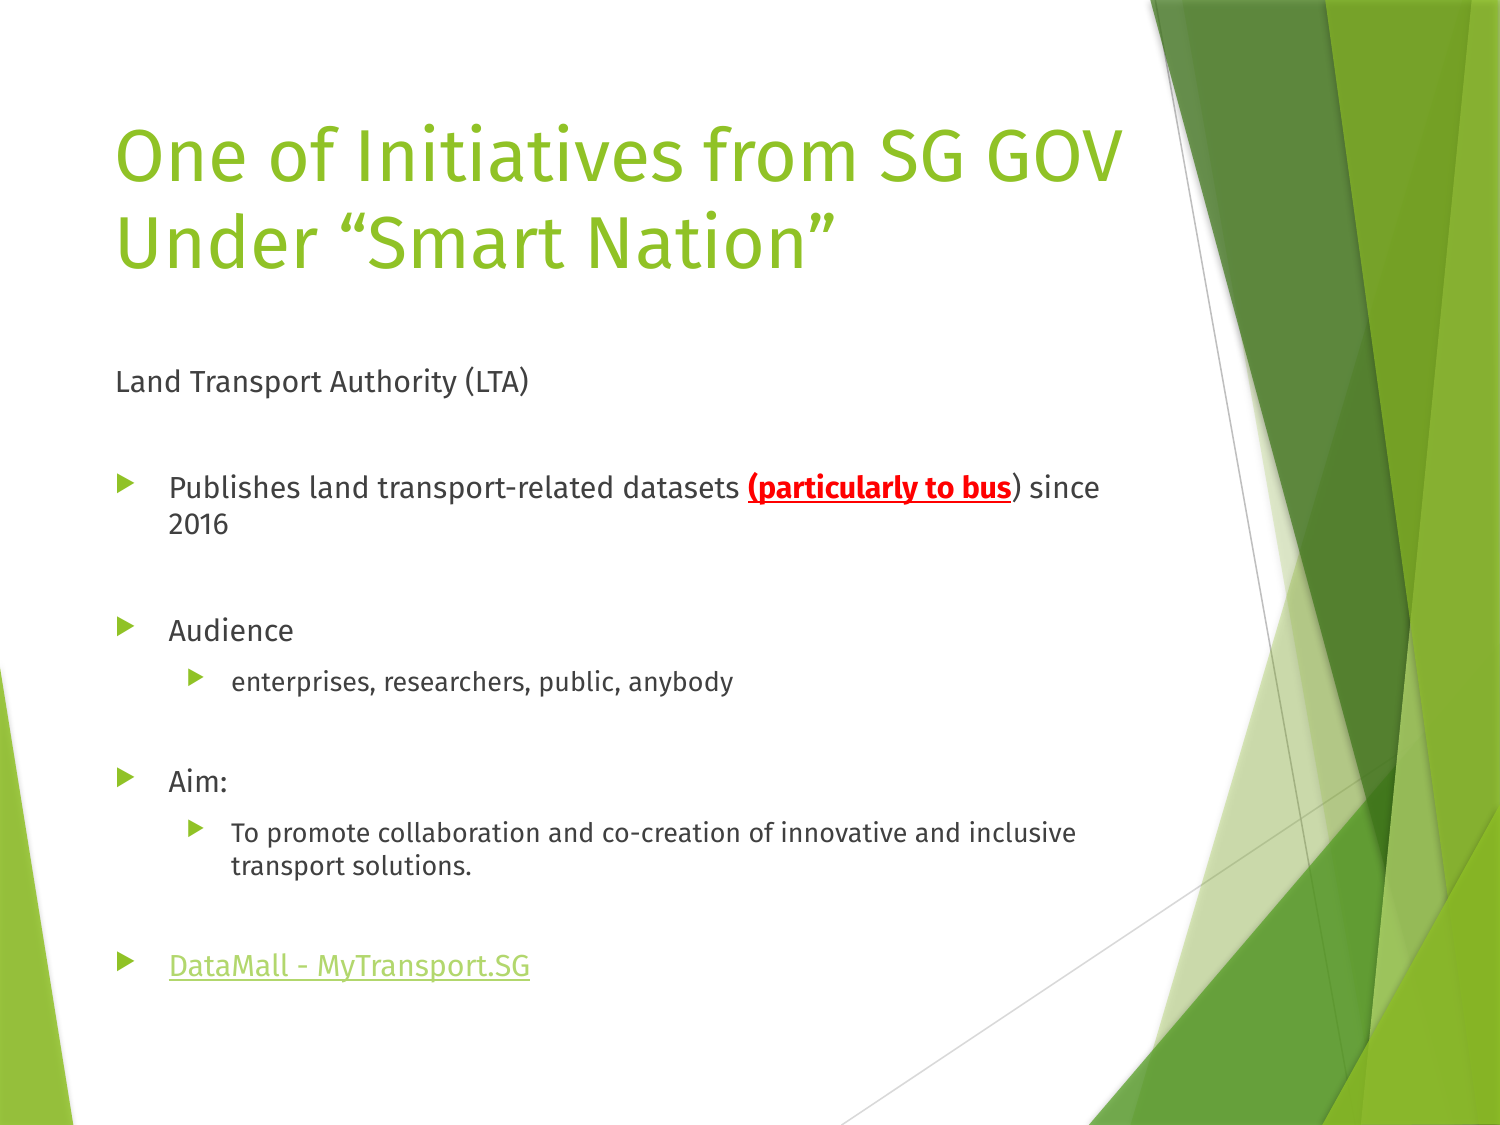

# One of Initiatives from SG GOV Under “Smart Nation”
Land Transport Authority (LTA)

Publishes land transport-related datasets (particularly to bus) since 2016

Audience
enterprises, researchers, public, anybody

Aim:
To promote collaboration and co-creation of innovative and inclusive transport solutions.

DataMall - MyTransport.SG